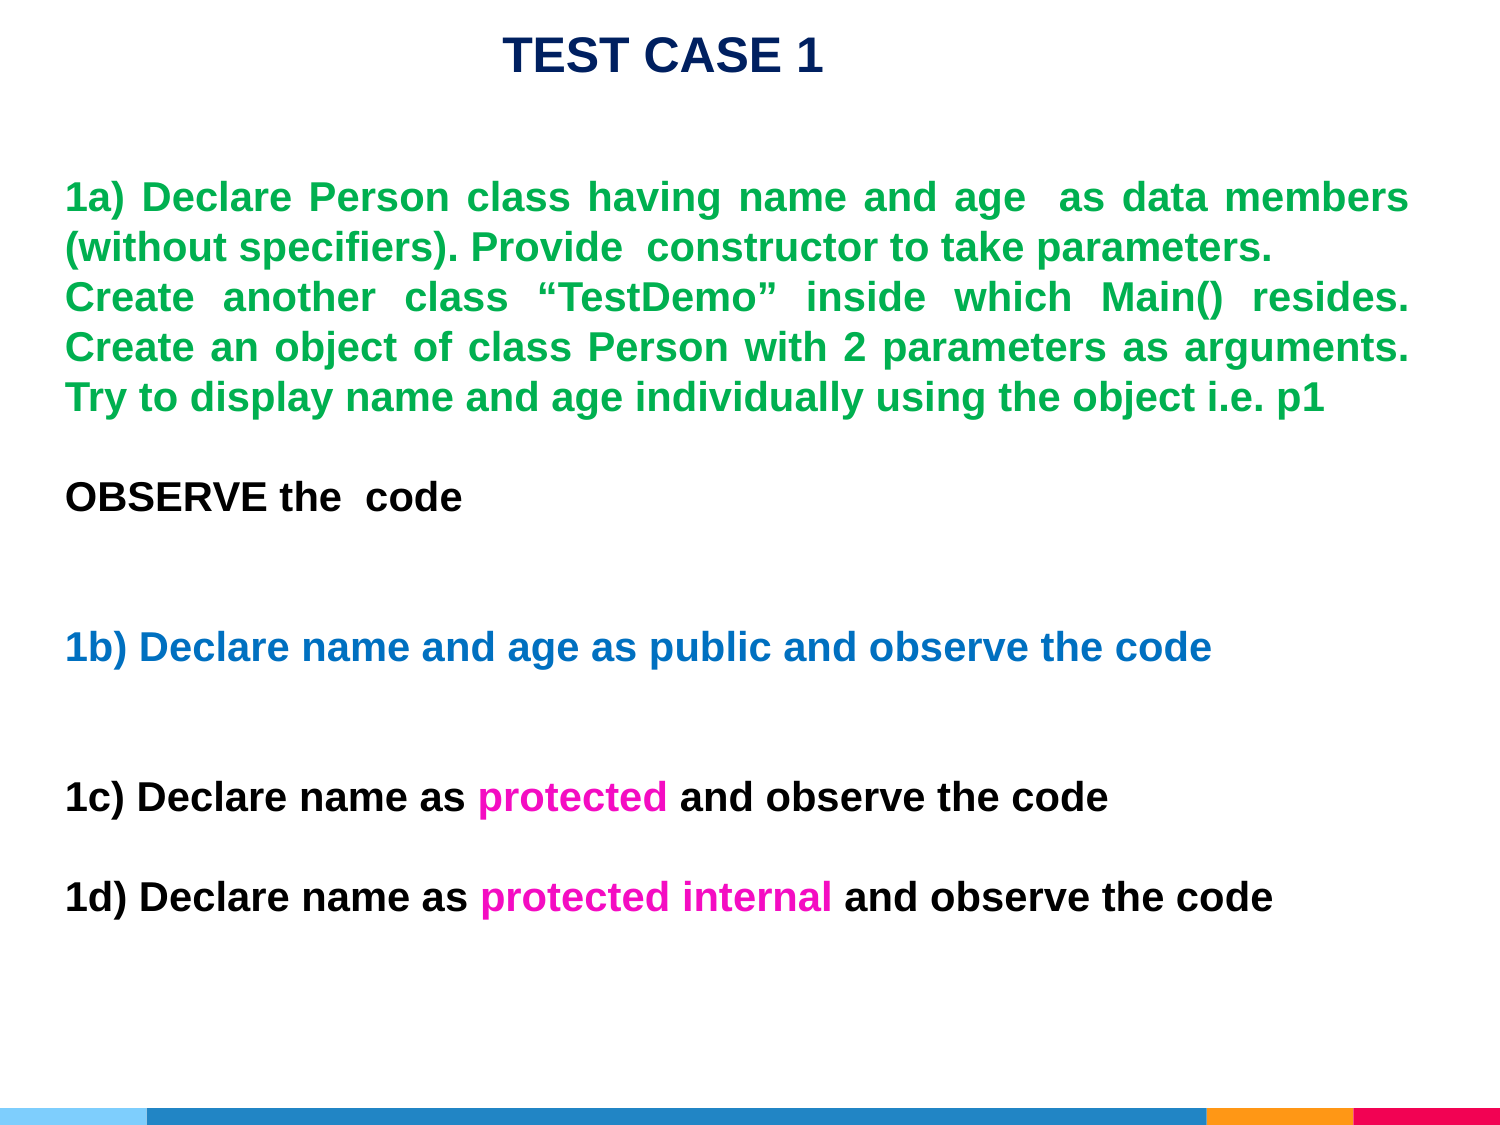

TEST CASE 1
1a) Declare Person class having name and age  as data members (without specifiers). Provide  constructor to take parameters.
Create another class “TestDemo” inside which Main() resides. Create an object of class Person with 2 parameters as arguments. Try to display name and age individually using the object i.e. p1

OBSERVE the  code

1b) Declare name and age as public and observe the code

1c) Declare name as protected and observe the code

1d) Declare name as protected internal and observe the code